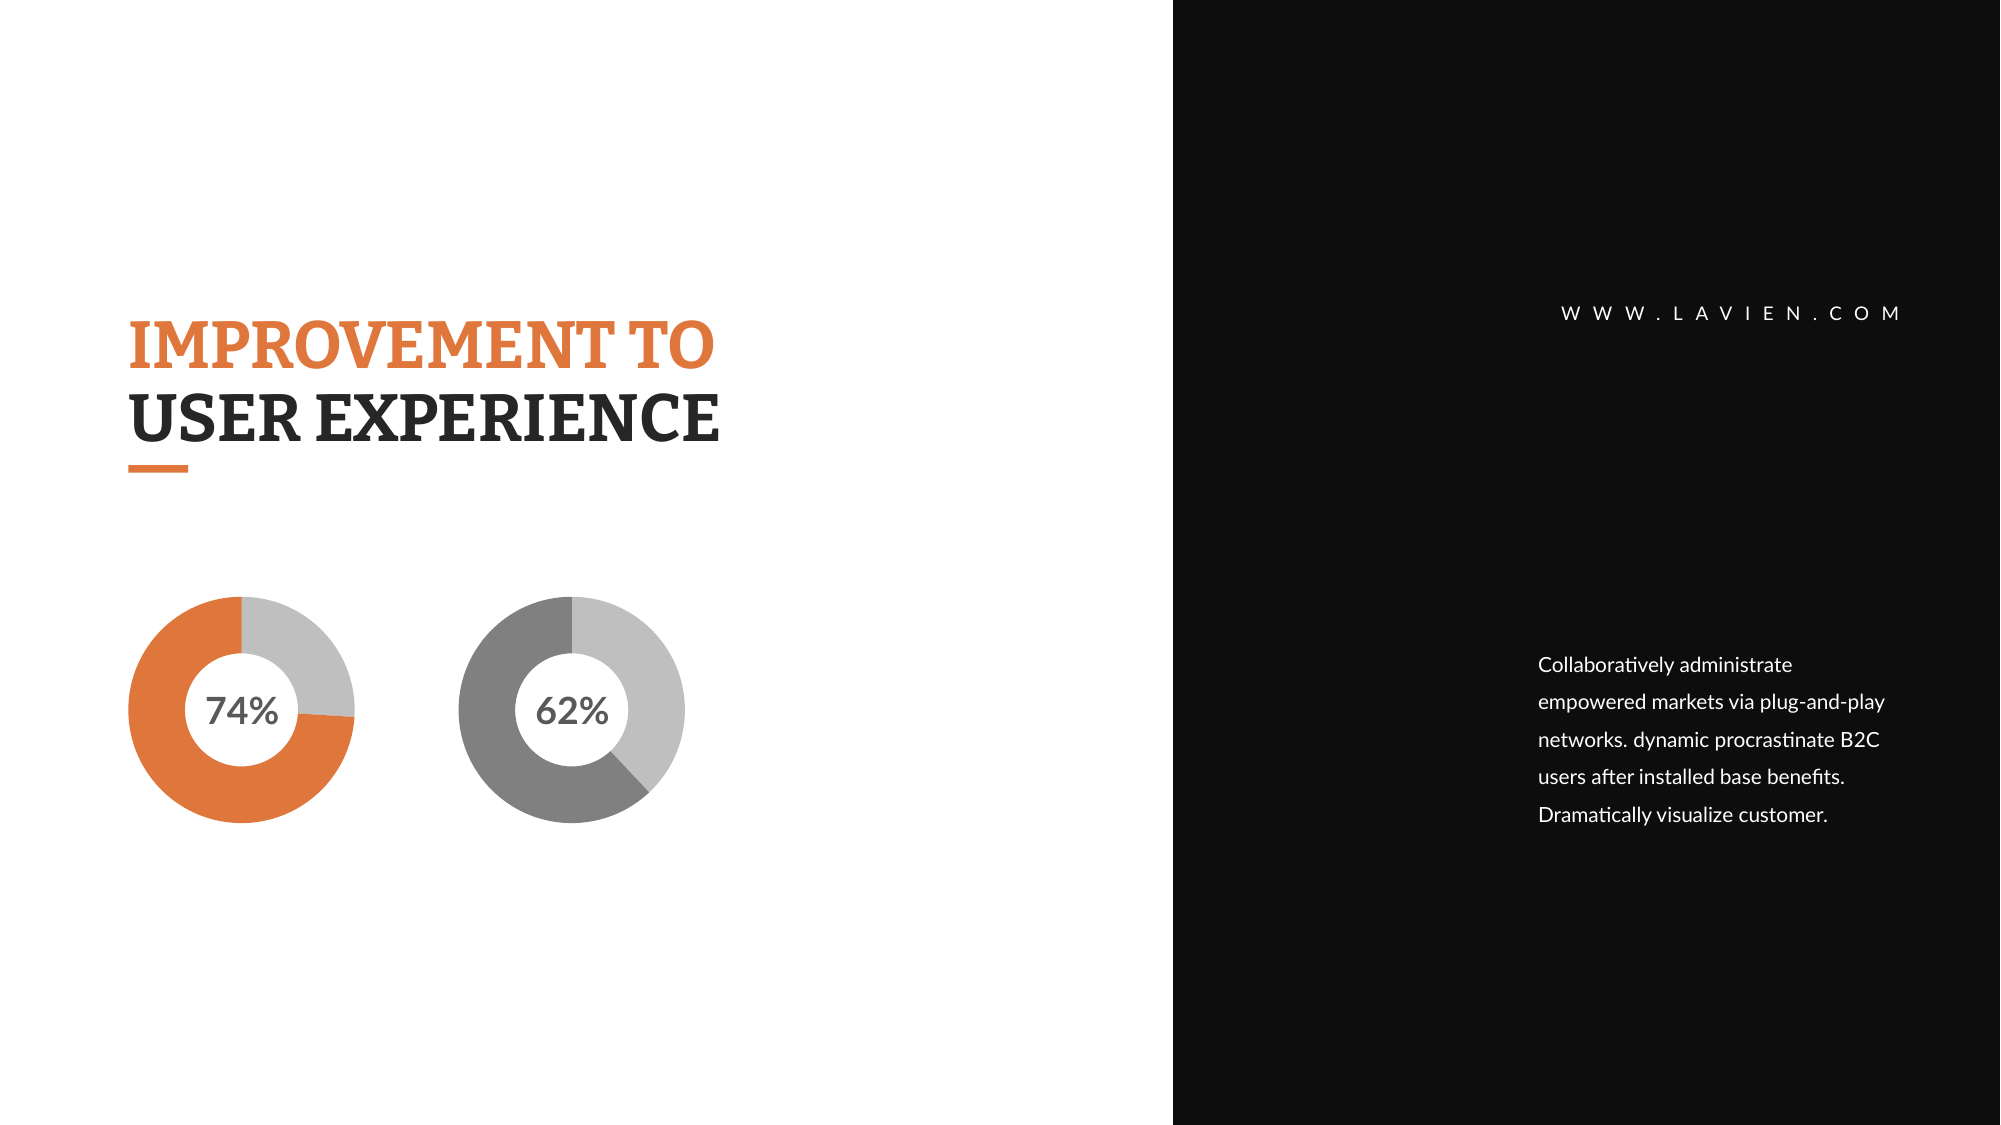

WWW.LAVIEN.COM
IMPROVEMENT TO
USER EXPERIENCE

### Chart

| Category | Sales |
|---|---|
| 1st Qtr | 26.0 |
| 2nd Qtr | 74.0 |
74%

### Chart

| Category | Sales |
|---|---|
| 1st Qtr | 38.0 |
| 2nd Qtr | 62.0 |
62%
Collaboratively administrate empowered markets via plug-and-play networks. dynamic procrastinate B2C users after installed base benefits. Dramatically visualize customer.